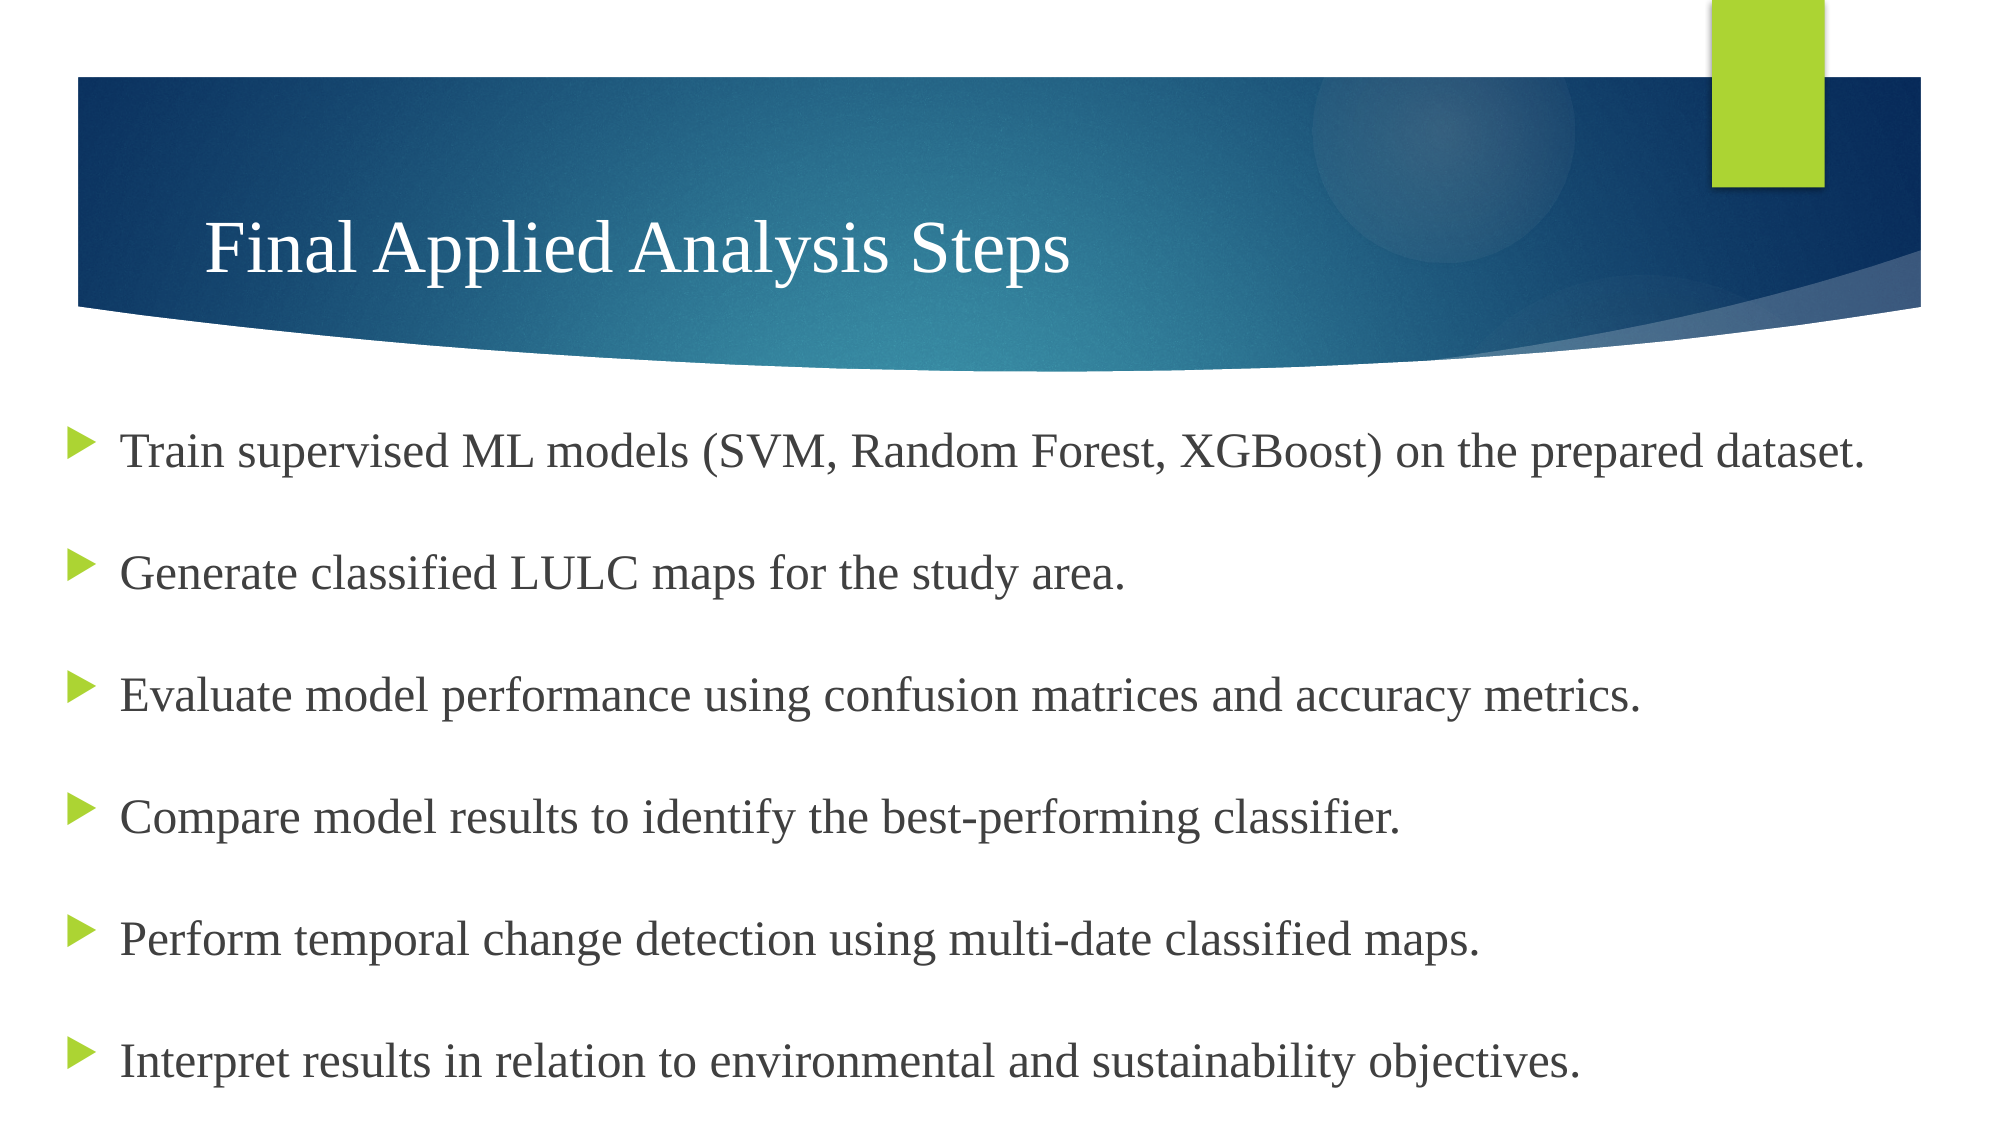

# Final Applied Analysis Steps
Train supervised ML models (SVM, Random Forest, XGBoost) on the prepared dataset.
Generate classified LULC maps for the study area.
Evaluate model performance using confusion matrices and accuracy metrics.
Compare model results to identify the best-performing classifier.
Perform temporal change detection using multi-date classified maps.
Interpret results in relation to environmental and sustainability objectives.